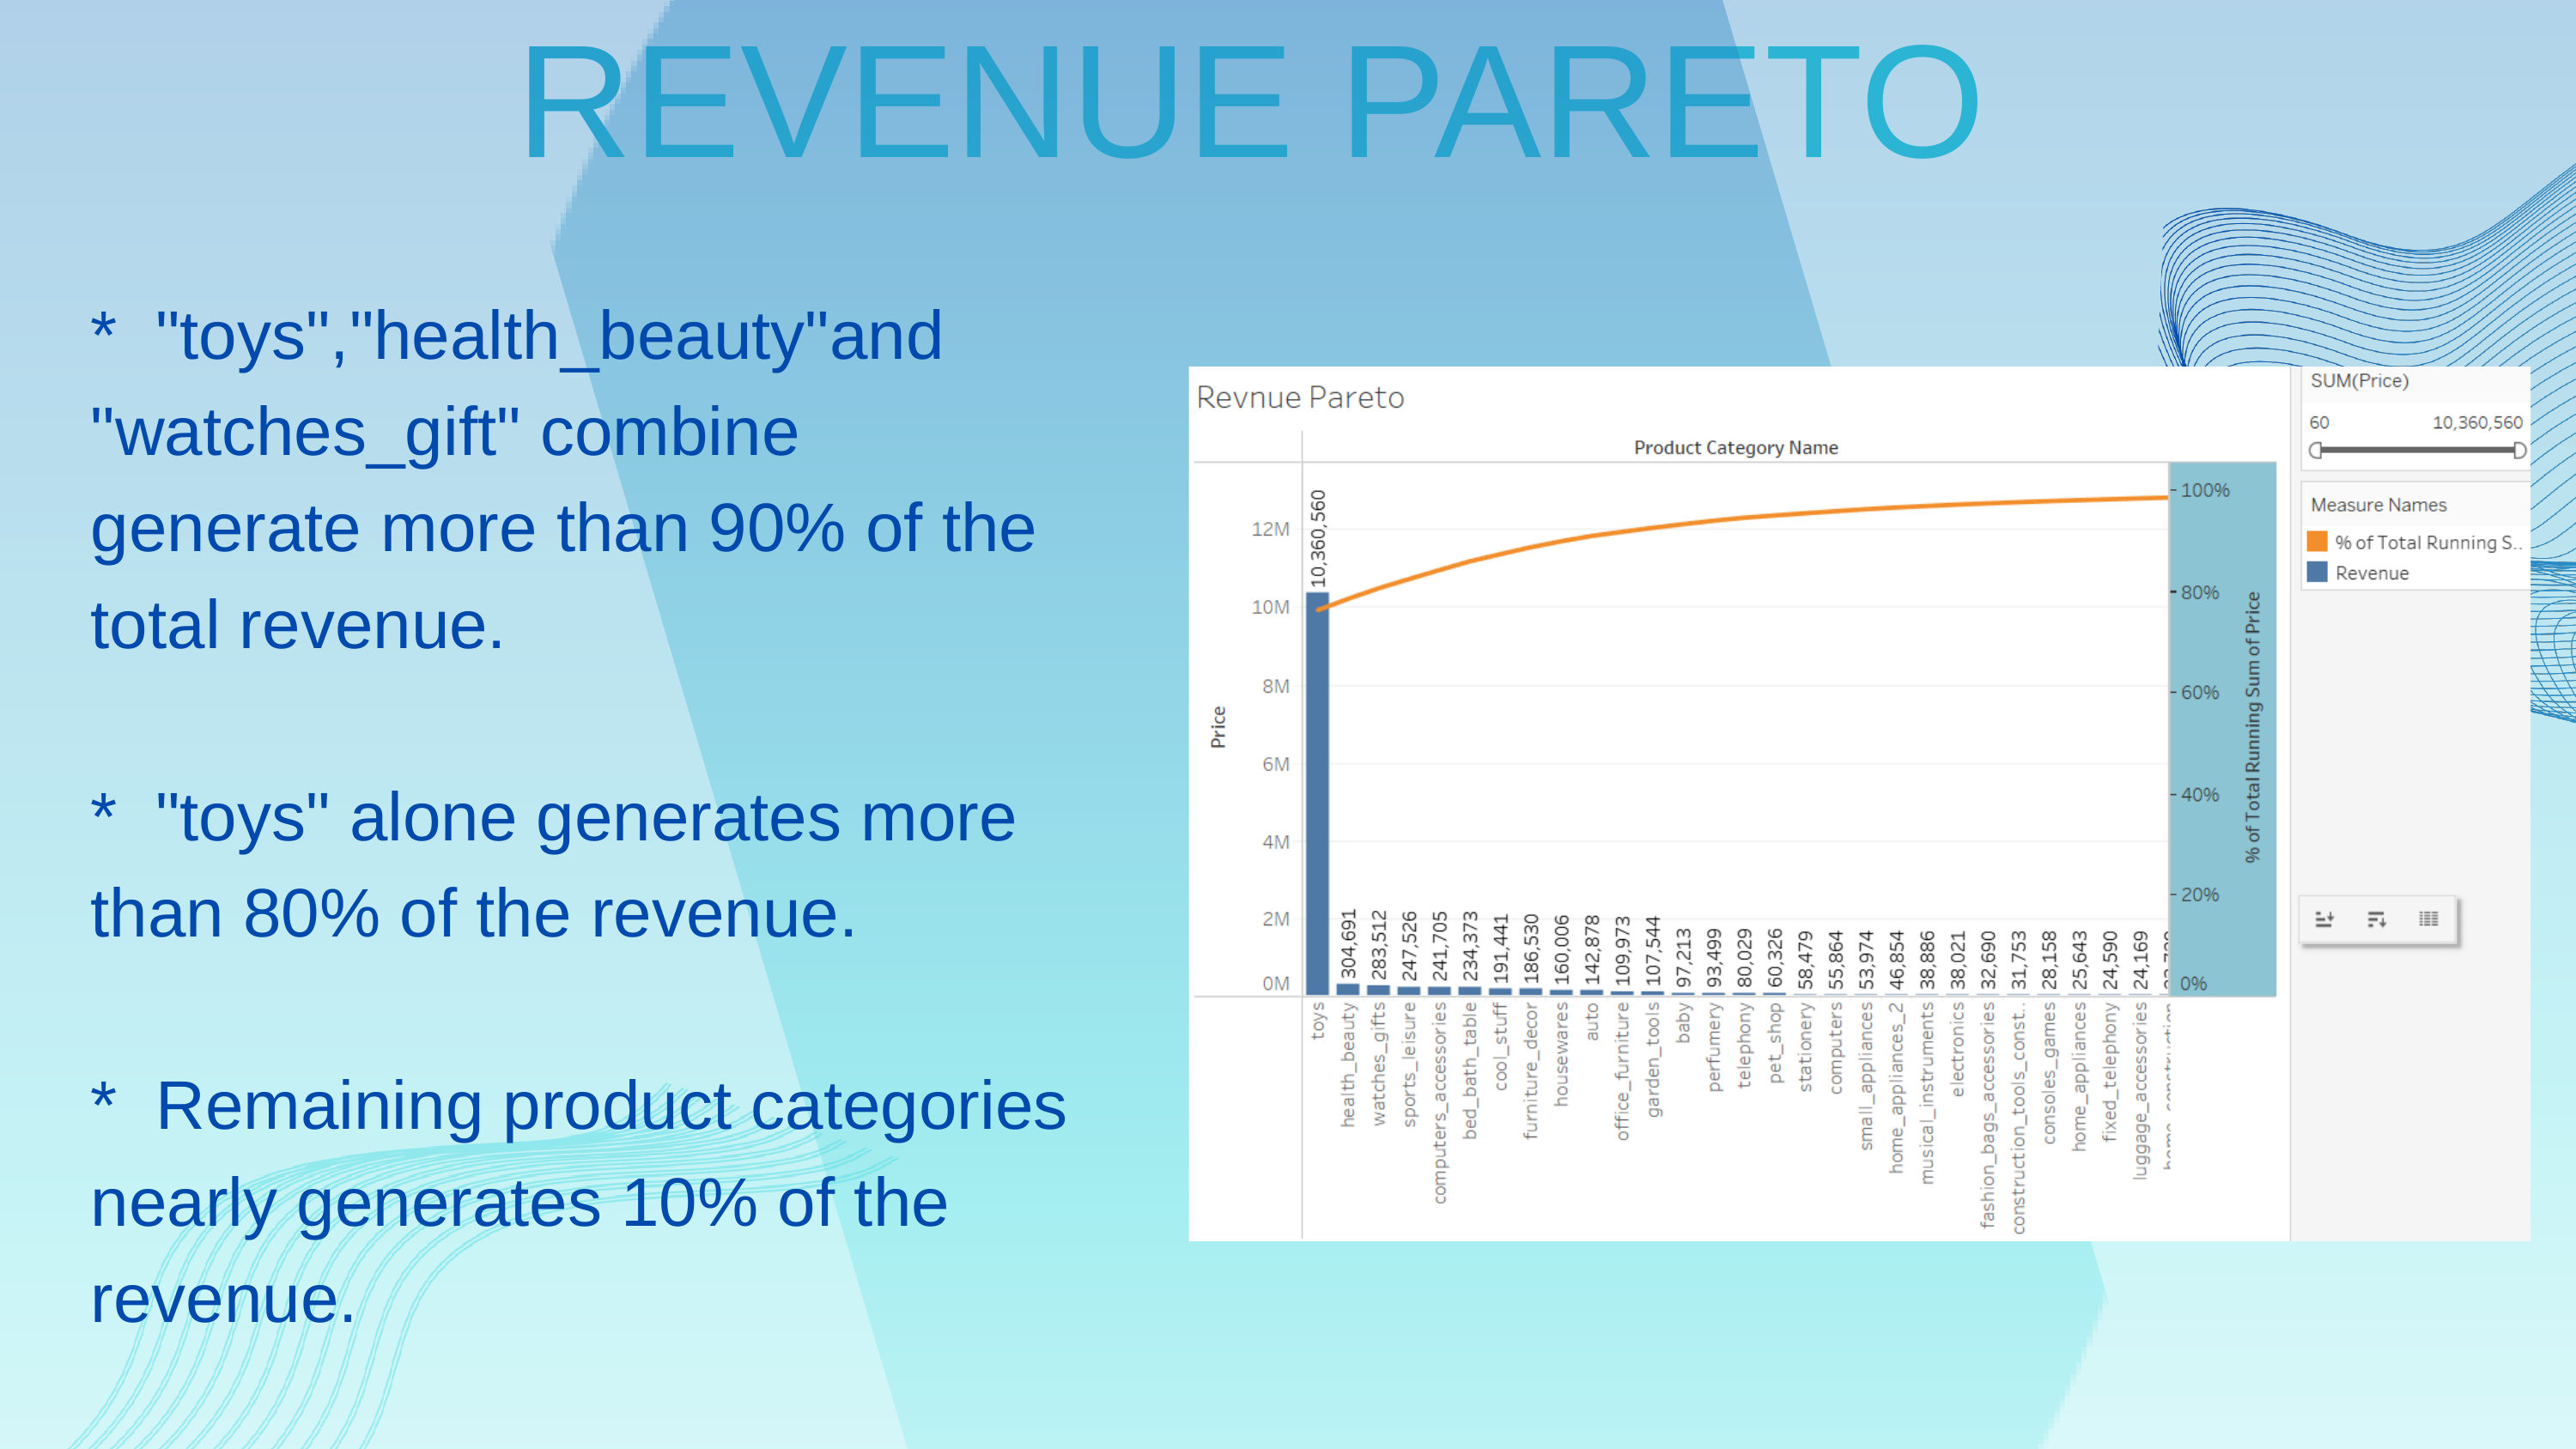

REVENUE PARETO

*  "toys","health_beauty"and "watches_gift" combine    generate more than 90% of the total revenue.

*  "toys" alone generates more than 80% of the revenue.

*  Remaining product categories nearly generates 10% of the revenue.